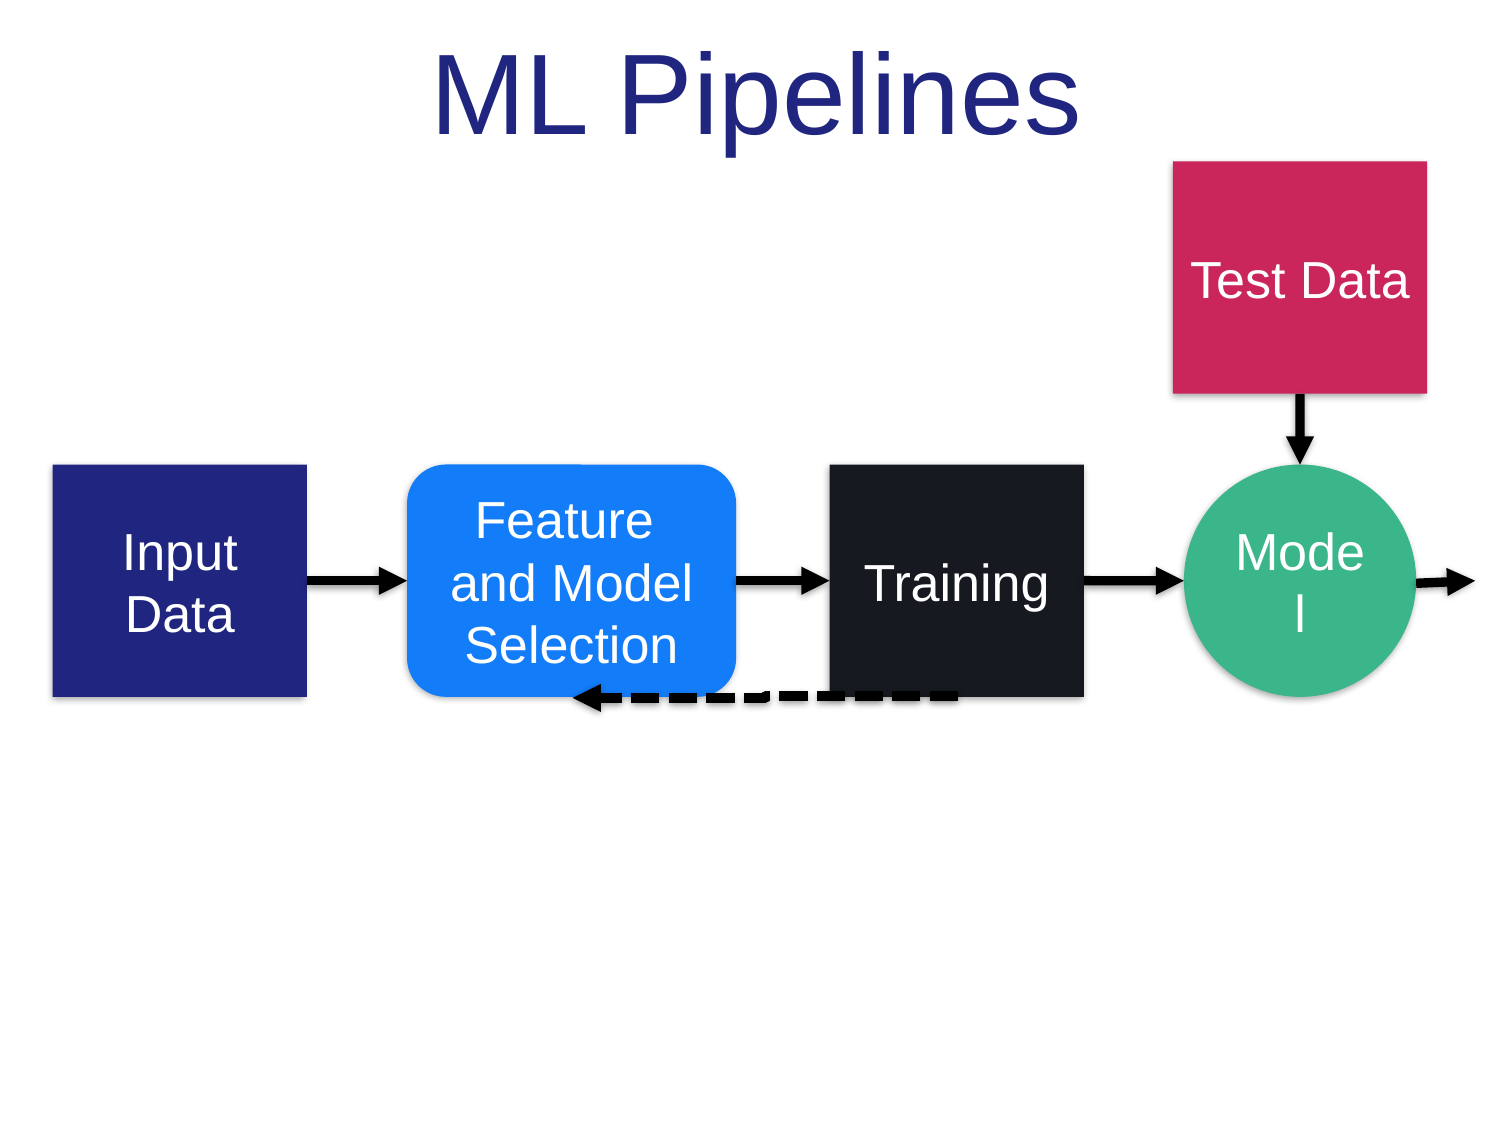

ML Pipelines
Test Data
Input Data
Feature
and Model Selection
Training
Model